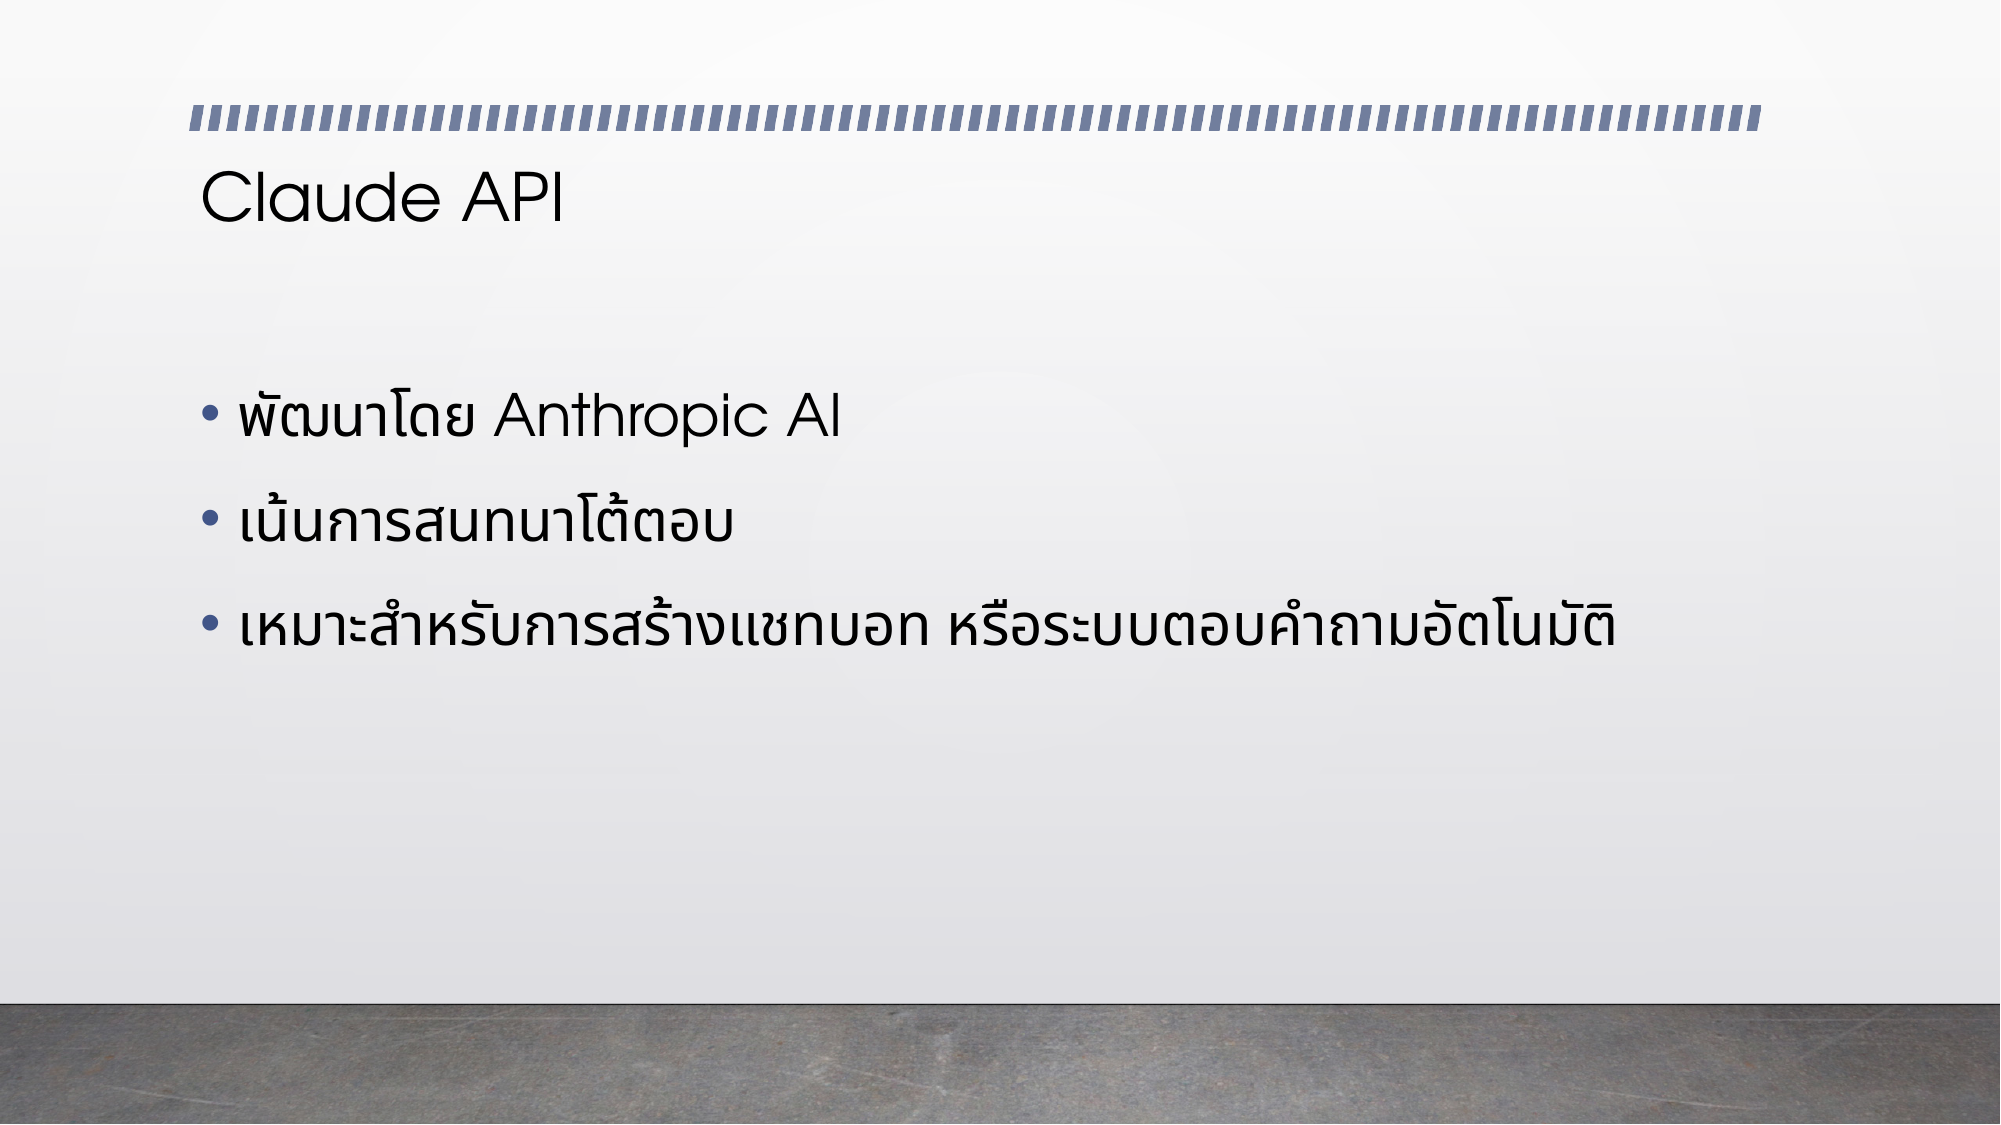

# Claude API
พัฒนาโดย Anthropic AI
เน้นการสนทนาโต้ตอบ
เหมาะสำหรับการสร้างแชทบอท หรือระบบตอบคำถามอัตโนมัติ